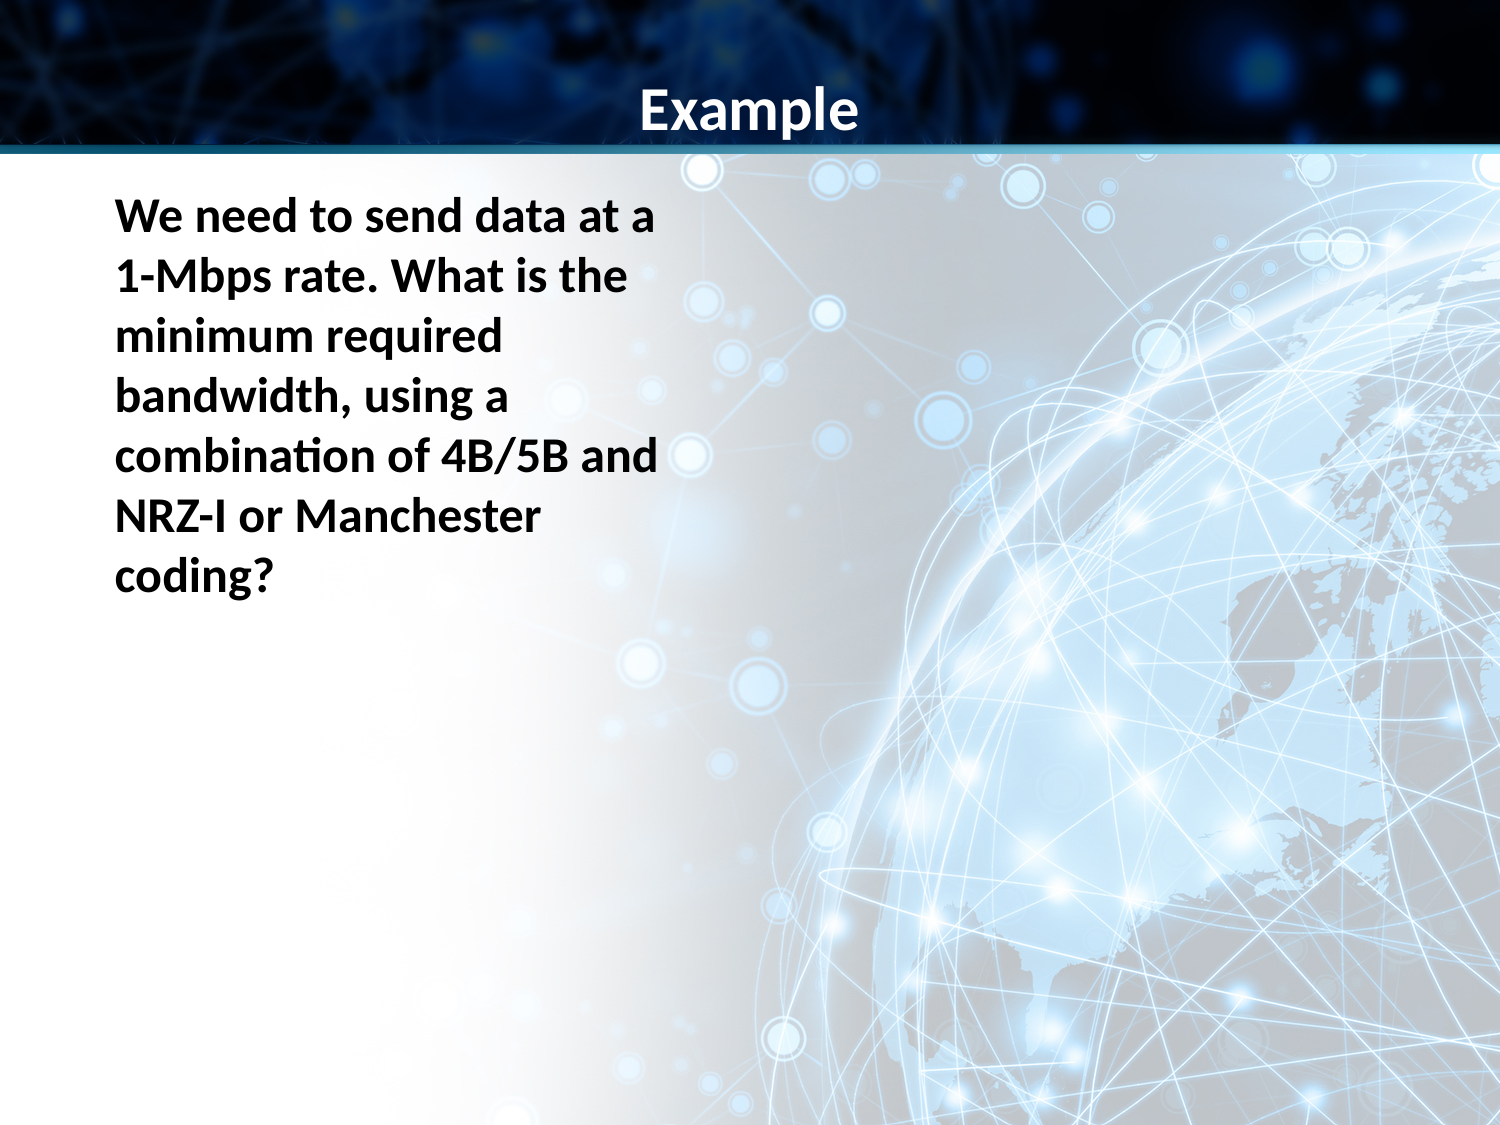

Example
We need to send data at a 1-Mbps rate. What is the minimum required bandwidth, using a combination of 4B/5B and NRZ-I or Manchester coding?